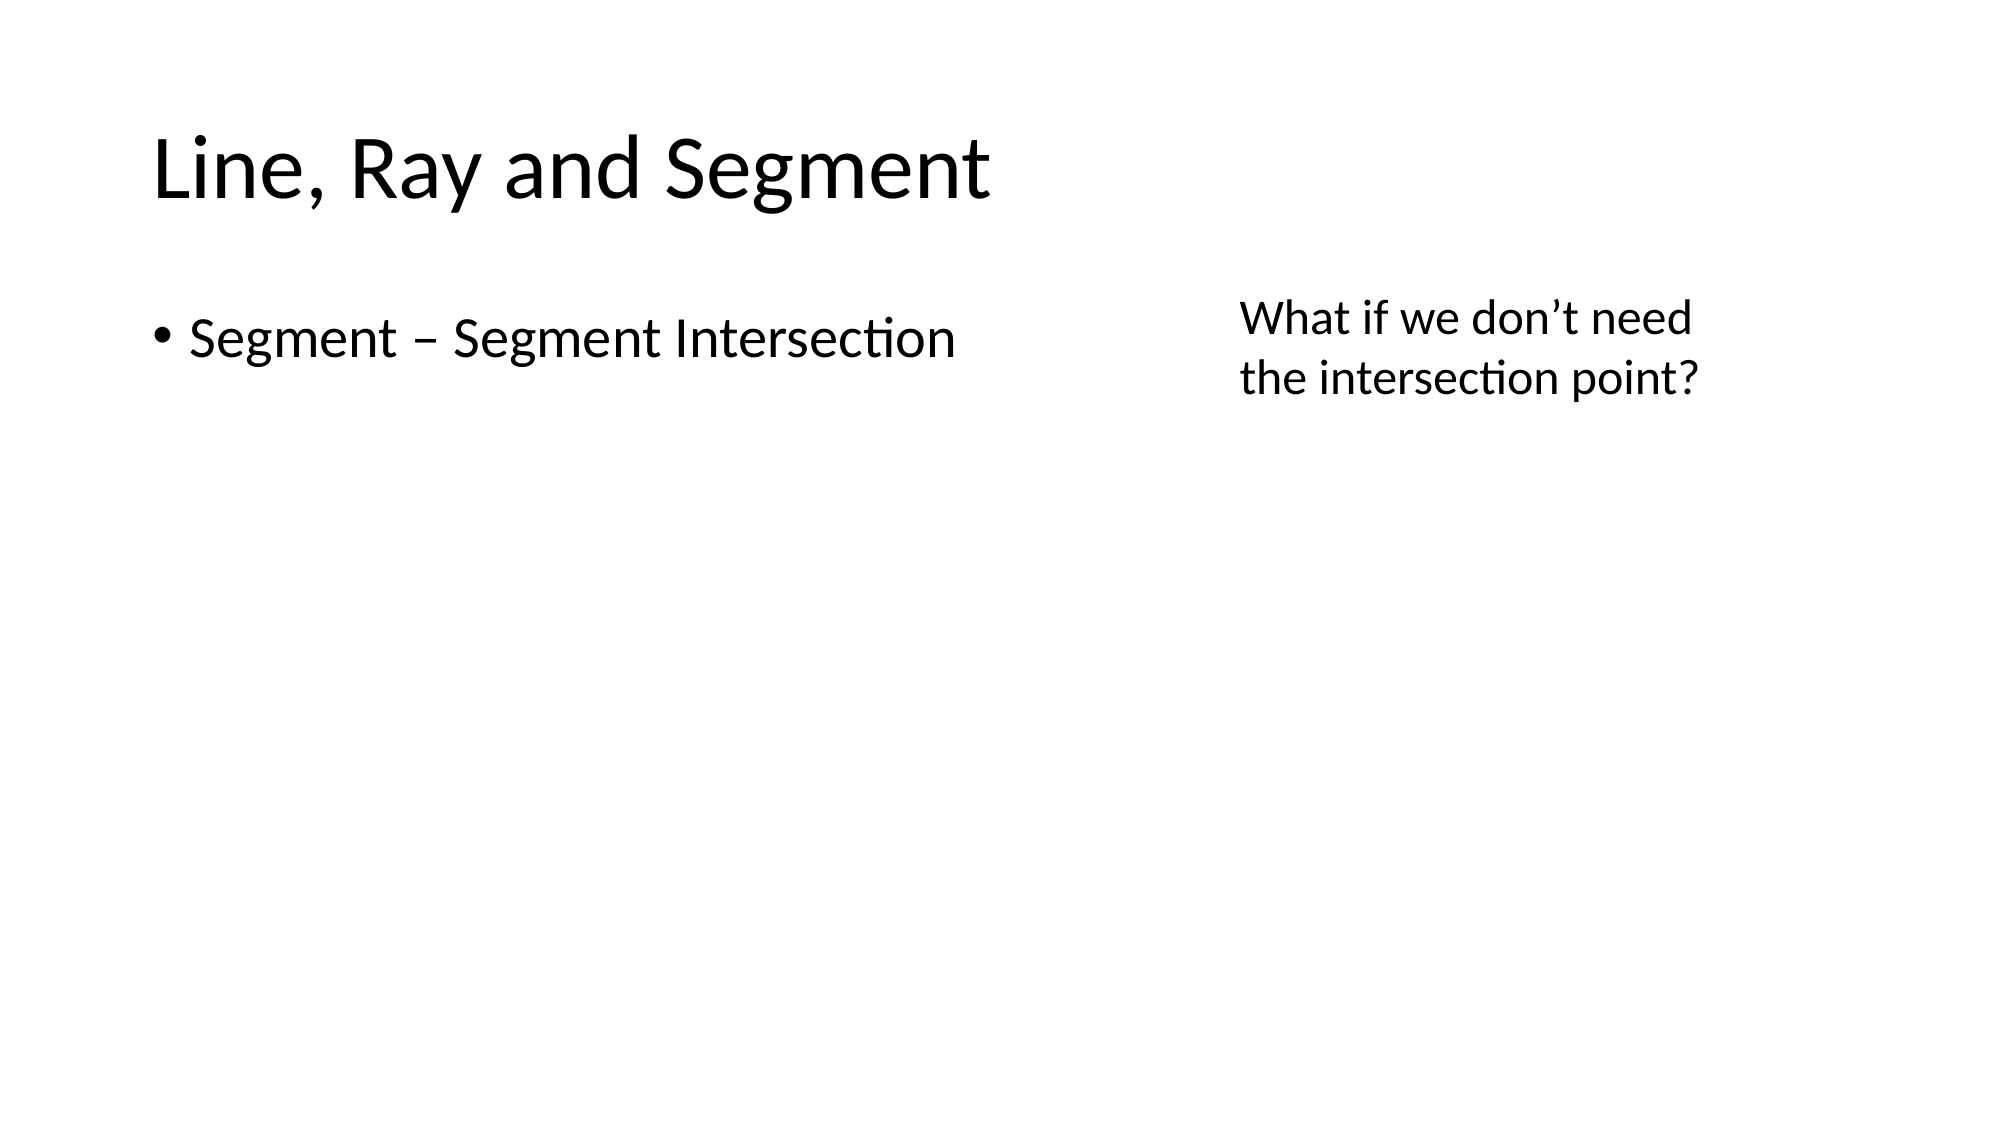

# Line, Ray and Segment
What if we don’t need the intersection point?
Segment – Segment Intersection